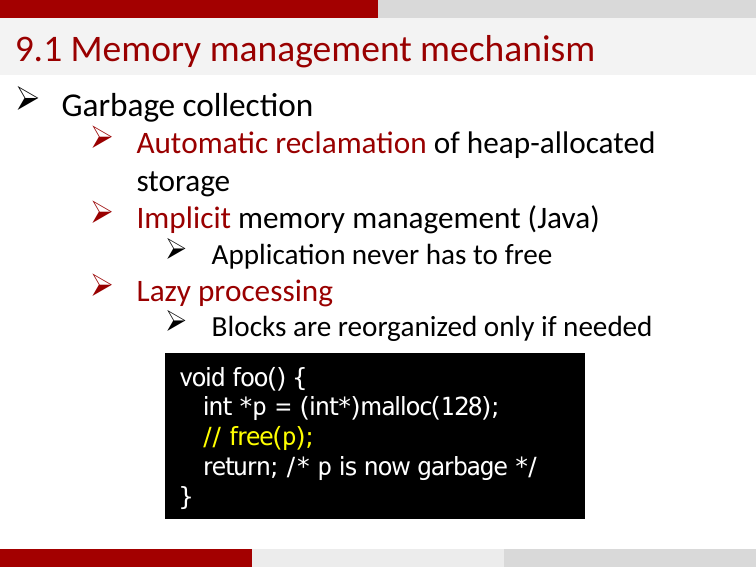

9.1 Memory management mechanism
Garbage collection
Automatic reclamation of heap-allocated storage
Implicit memory management (Java)
Application never has to free
Lazy processing
Blocks are reorganized only if needed
void foo() {
   int *p = (int*)malloc(128);
   // free(p);
   return; /* p is now garbage */
}

46